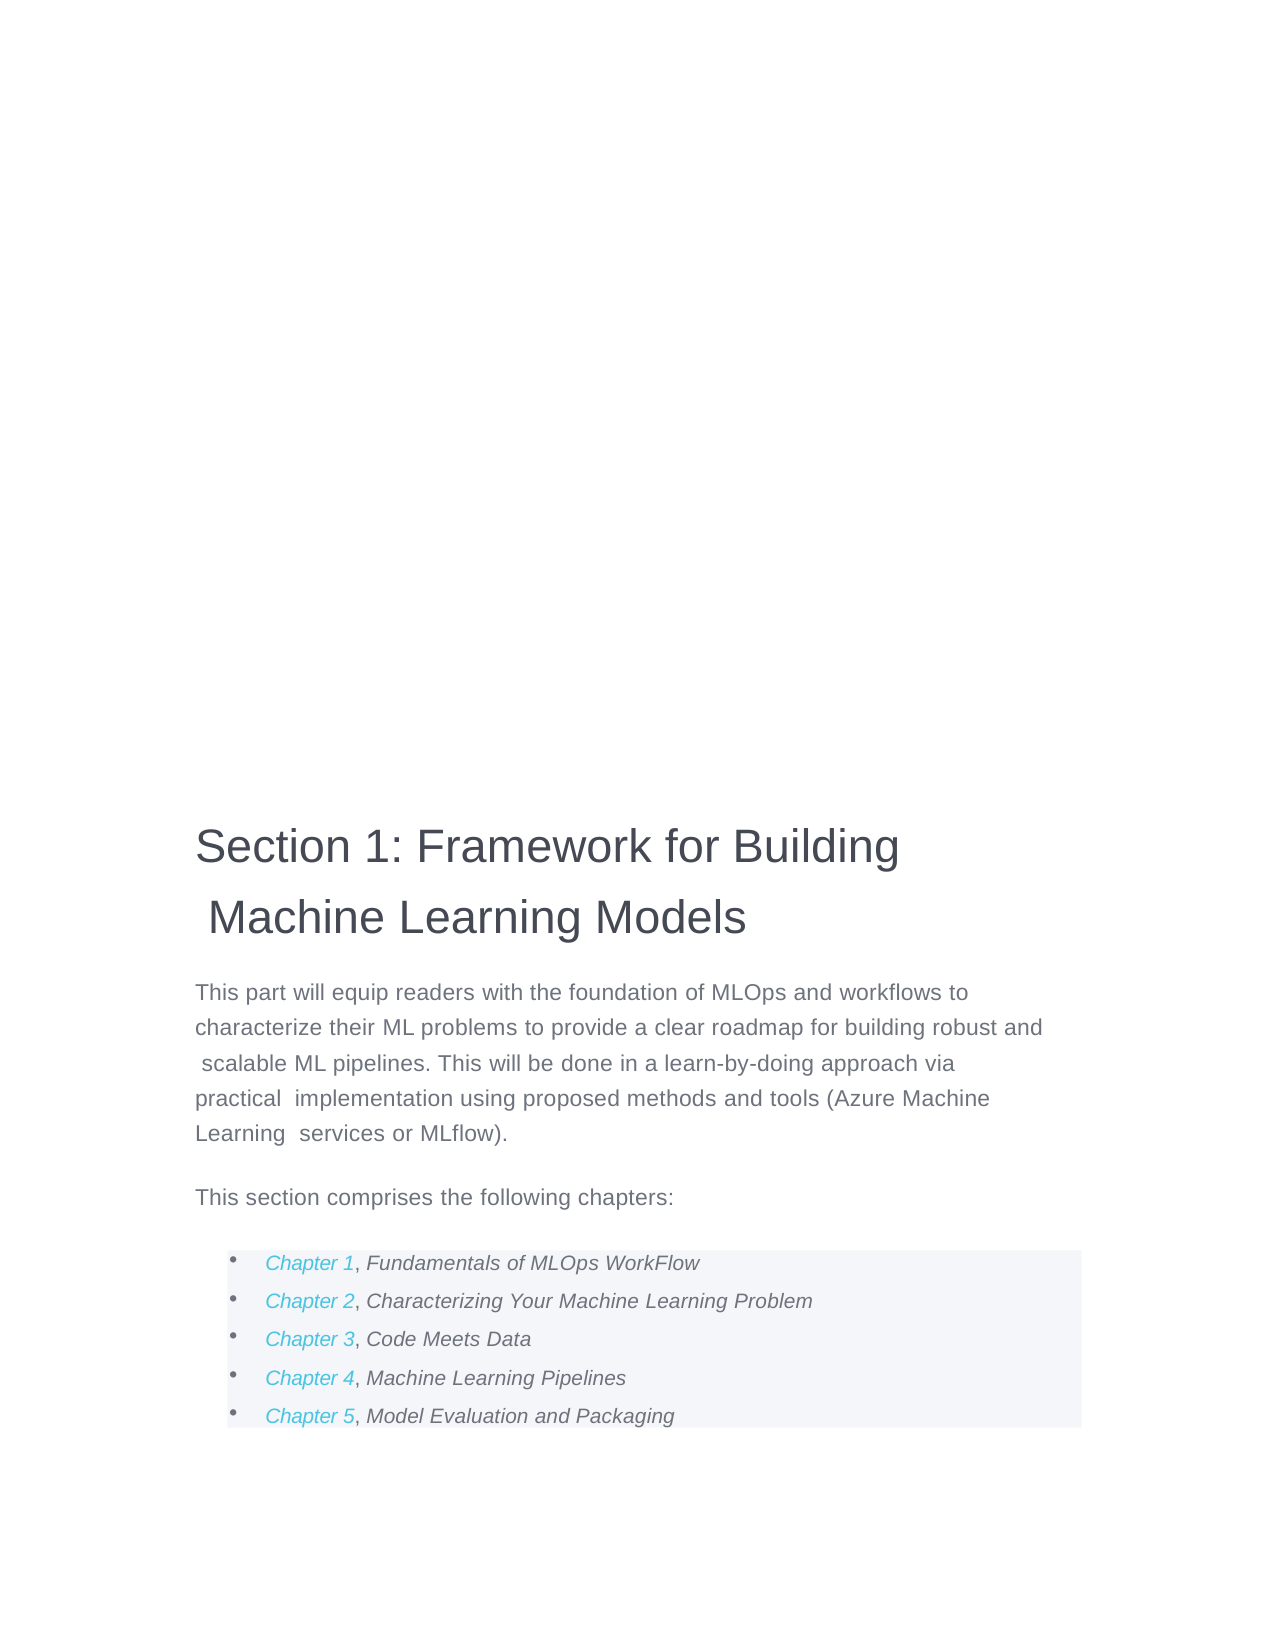

Section 1: Framework for Building  Machine Learning Models
This part will equip readers with the foundation of MLOps and workflows to  characterize their ML problems to provide a clear roadmap for building robust and  scalable ML pipelines. This will be done in a learn-by-doing approach via practical  implementation using proposed methods and tools (Azure Machine Learning  services or MLflow).

This section comprises the following chapters:
Chapter 1, Fundamentals of MLOps WorkFlow
Chapter 2, Characterizing Your Machine Learning Problem
Chapter 3, Code Meets Data
Chapter 4, Machine Learning Pipelines
Chapter 5, Model Evaluation and Packaging